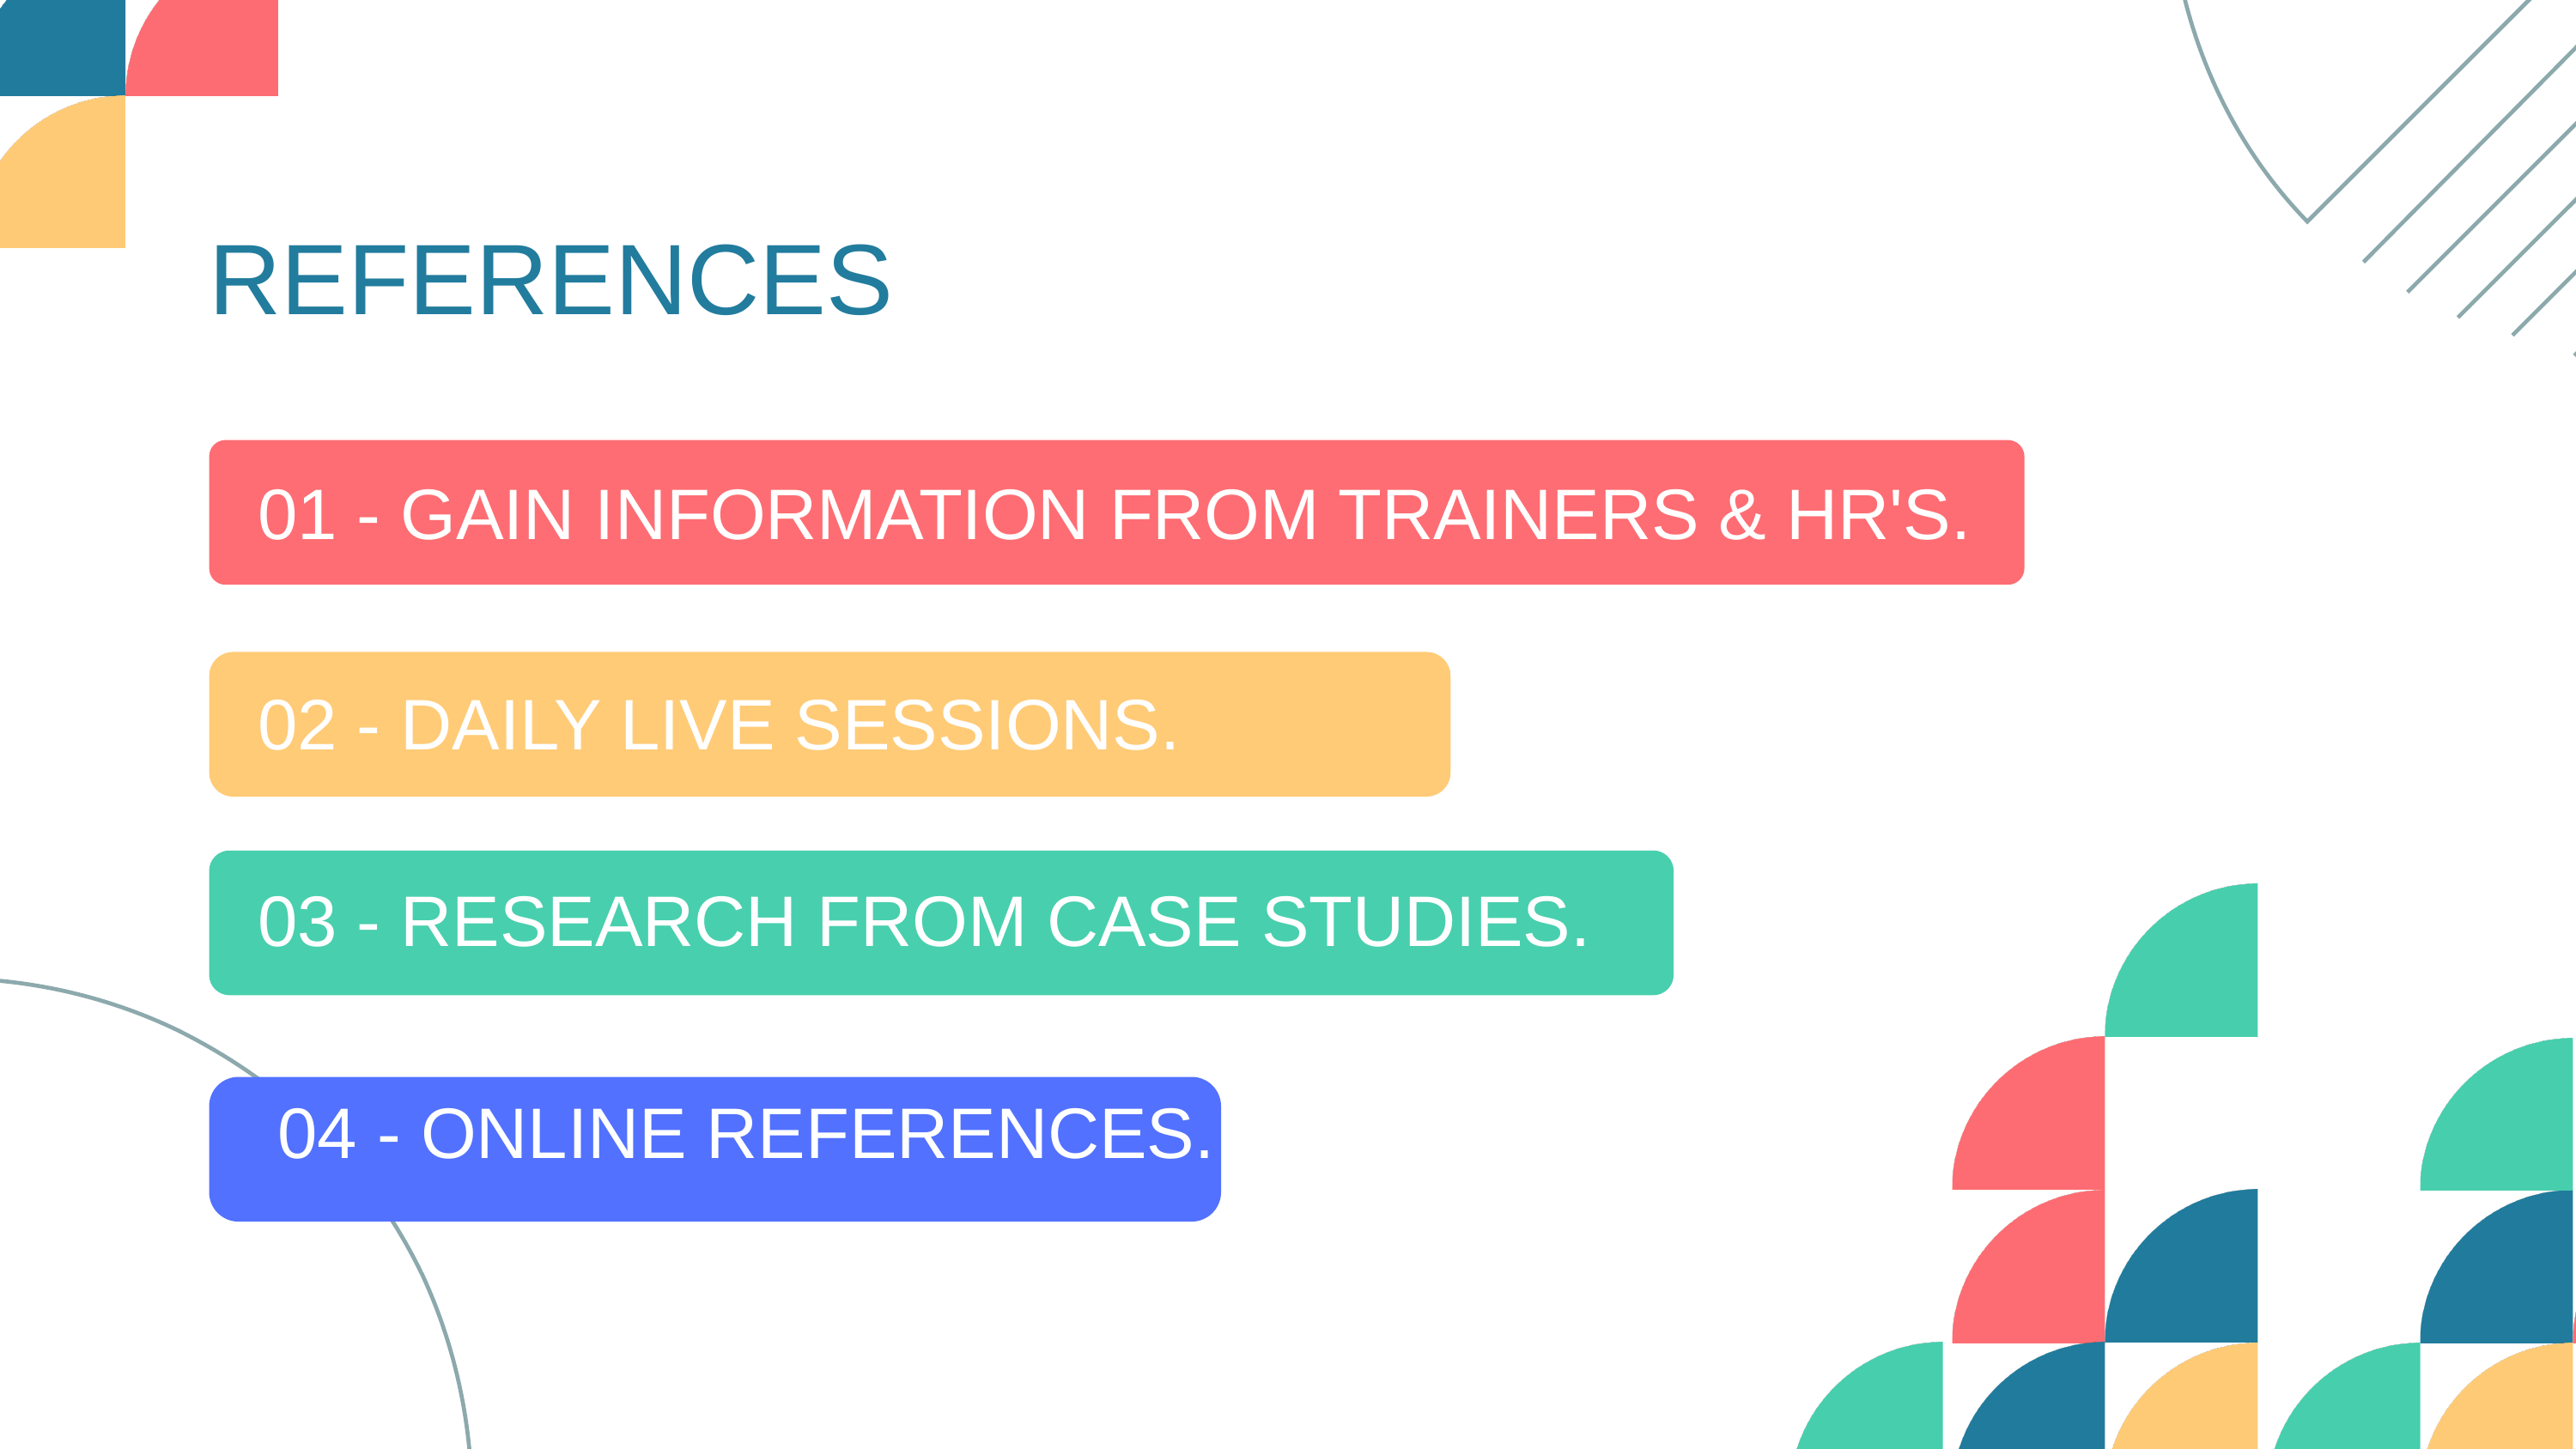

REFERENCES

01 - GAIN INFORMATION FROM TRAINERS & HR'S.

02 - DAILY LIVE SESSIONS.

03 - RESEARCH FROM CASE STUDIES.

04 - ONLINE REFERENCES.